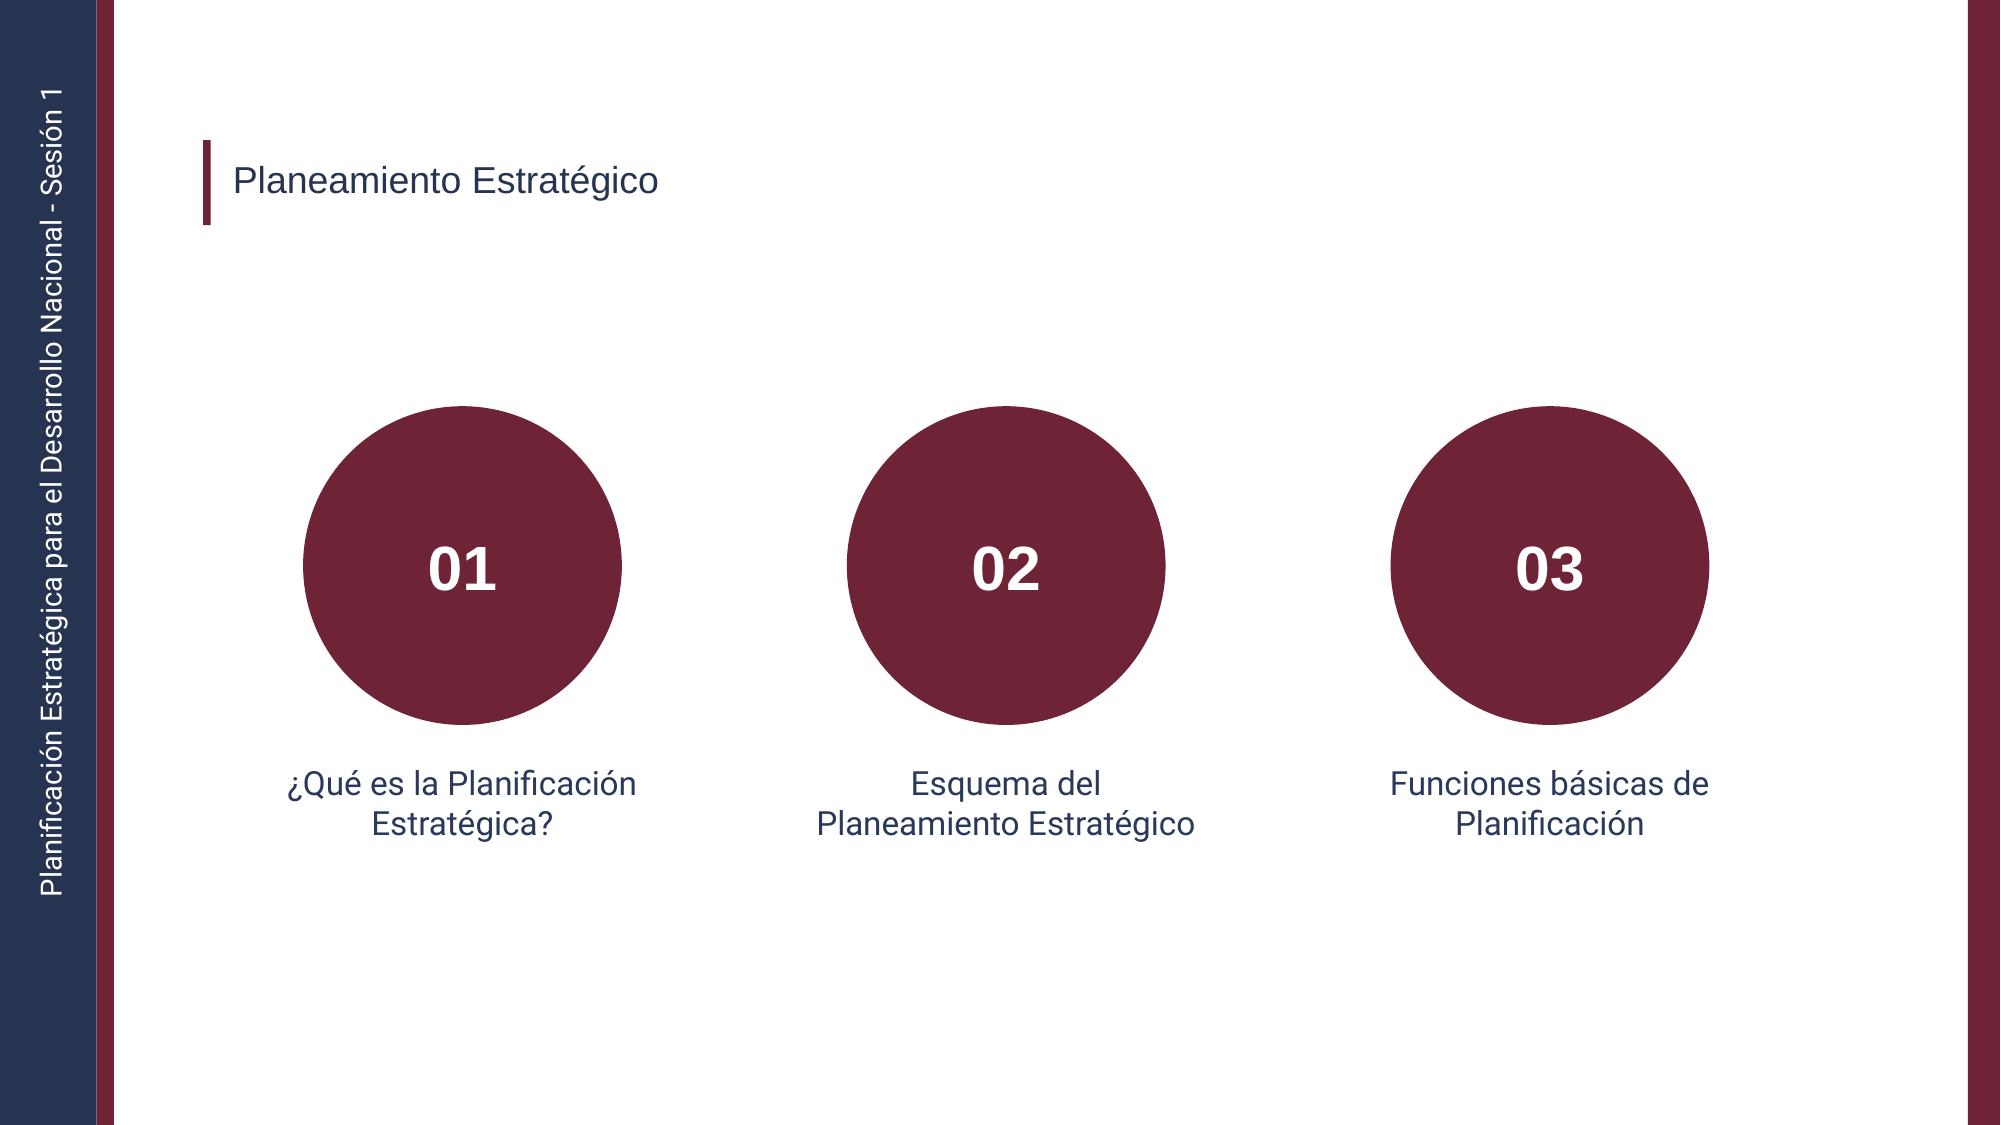

Planeamiento Estratégico
01
¿Qué es la Planificación Estratégica?
02
Esquema del Planeamiento Estratégico
03
Funciones básicas de Planificación